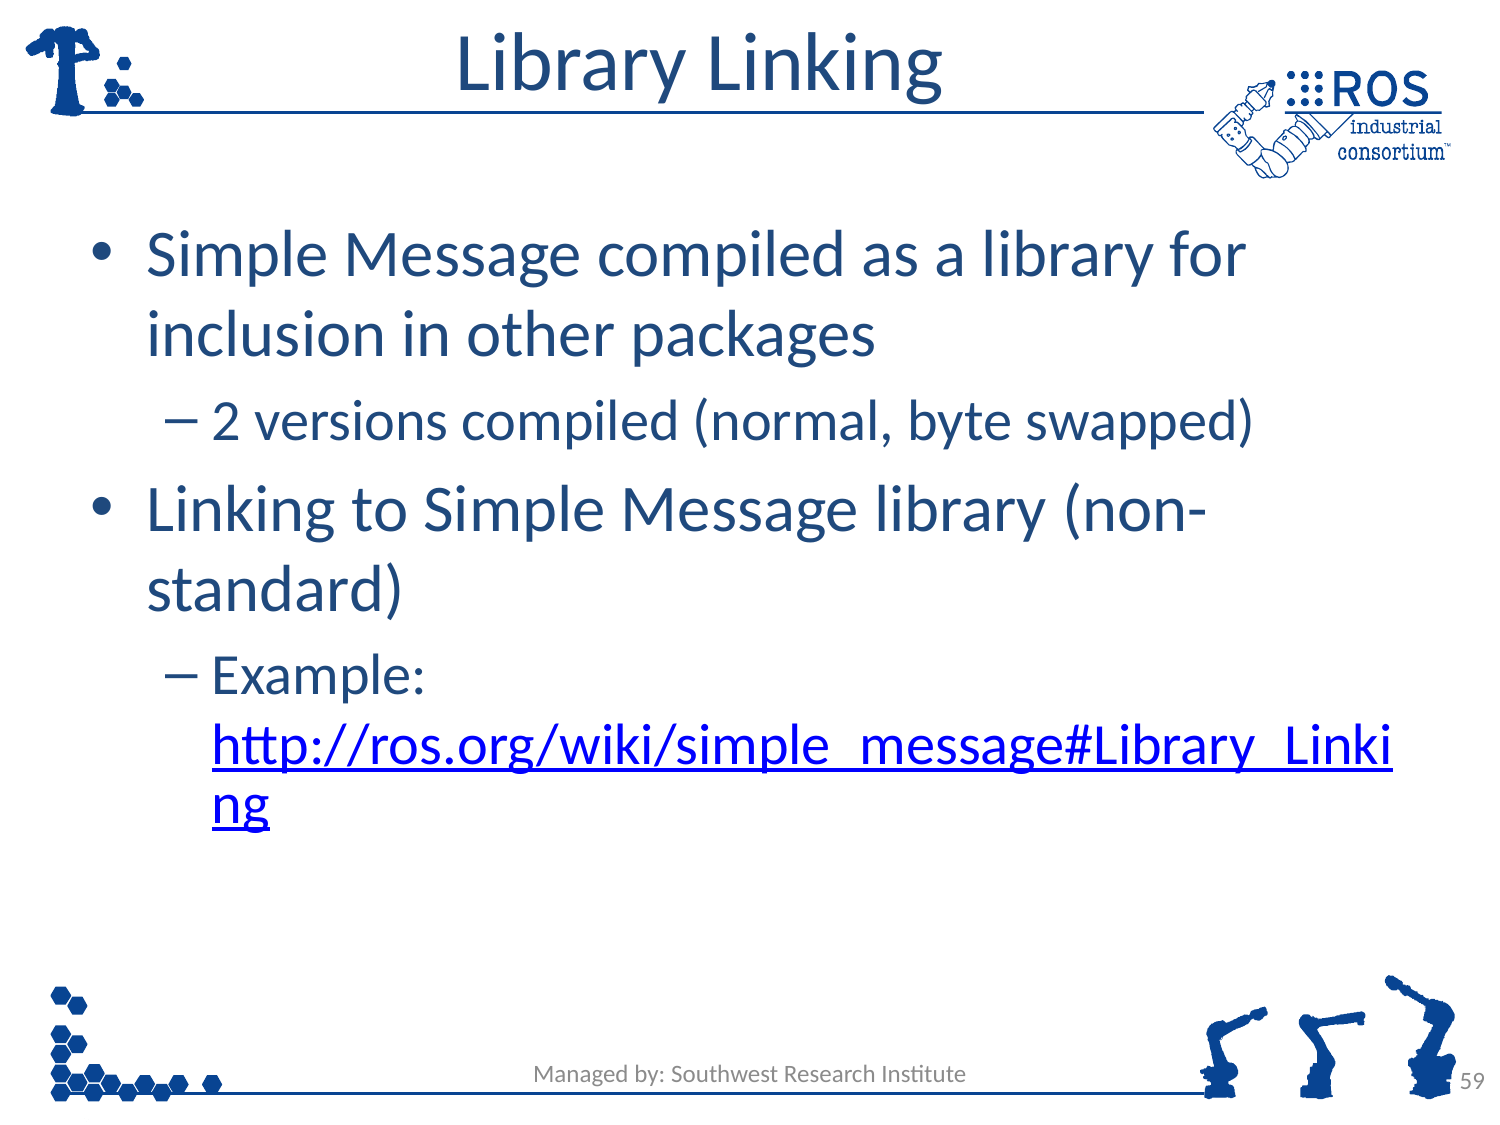

# Library Linking
Simple Message compiled as a library for inclusion in other packages
2 versions compiled (normal, byte swapped)
Linking to Simple Message library (non-standard)
Example: http://ros.org/wiki/simple_message#Library_Linking

Managed by: Southwest Research Institute
59